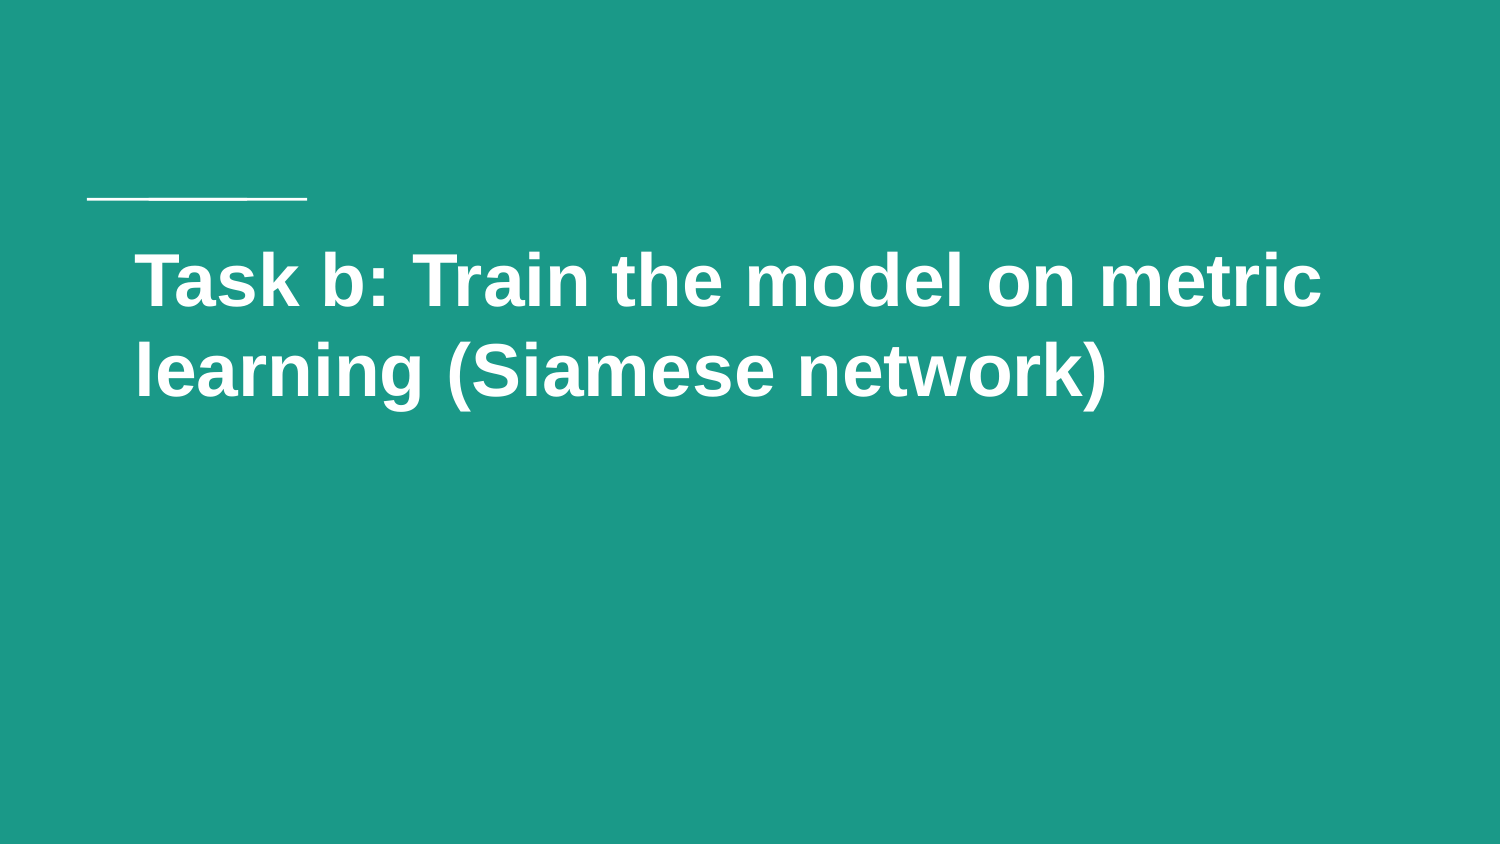

# Task b: Train the model on metric learning (Siamese network)